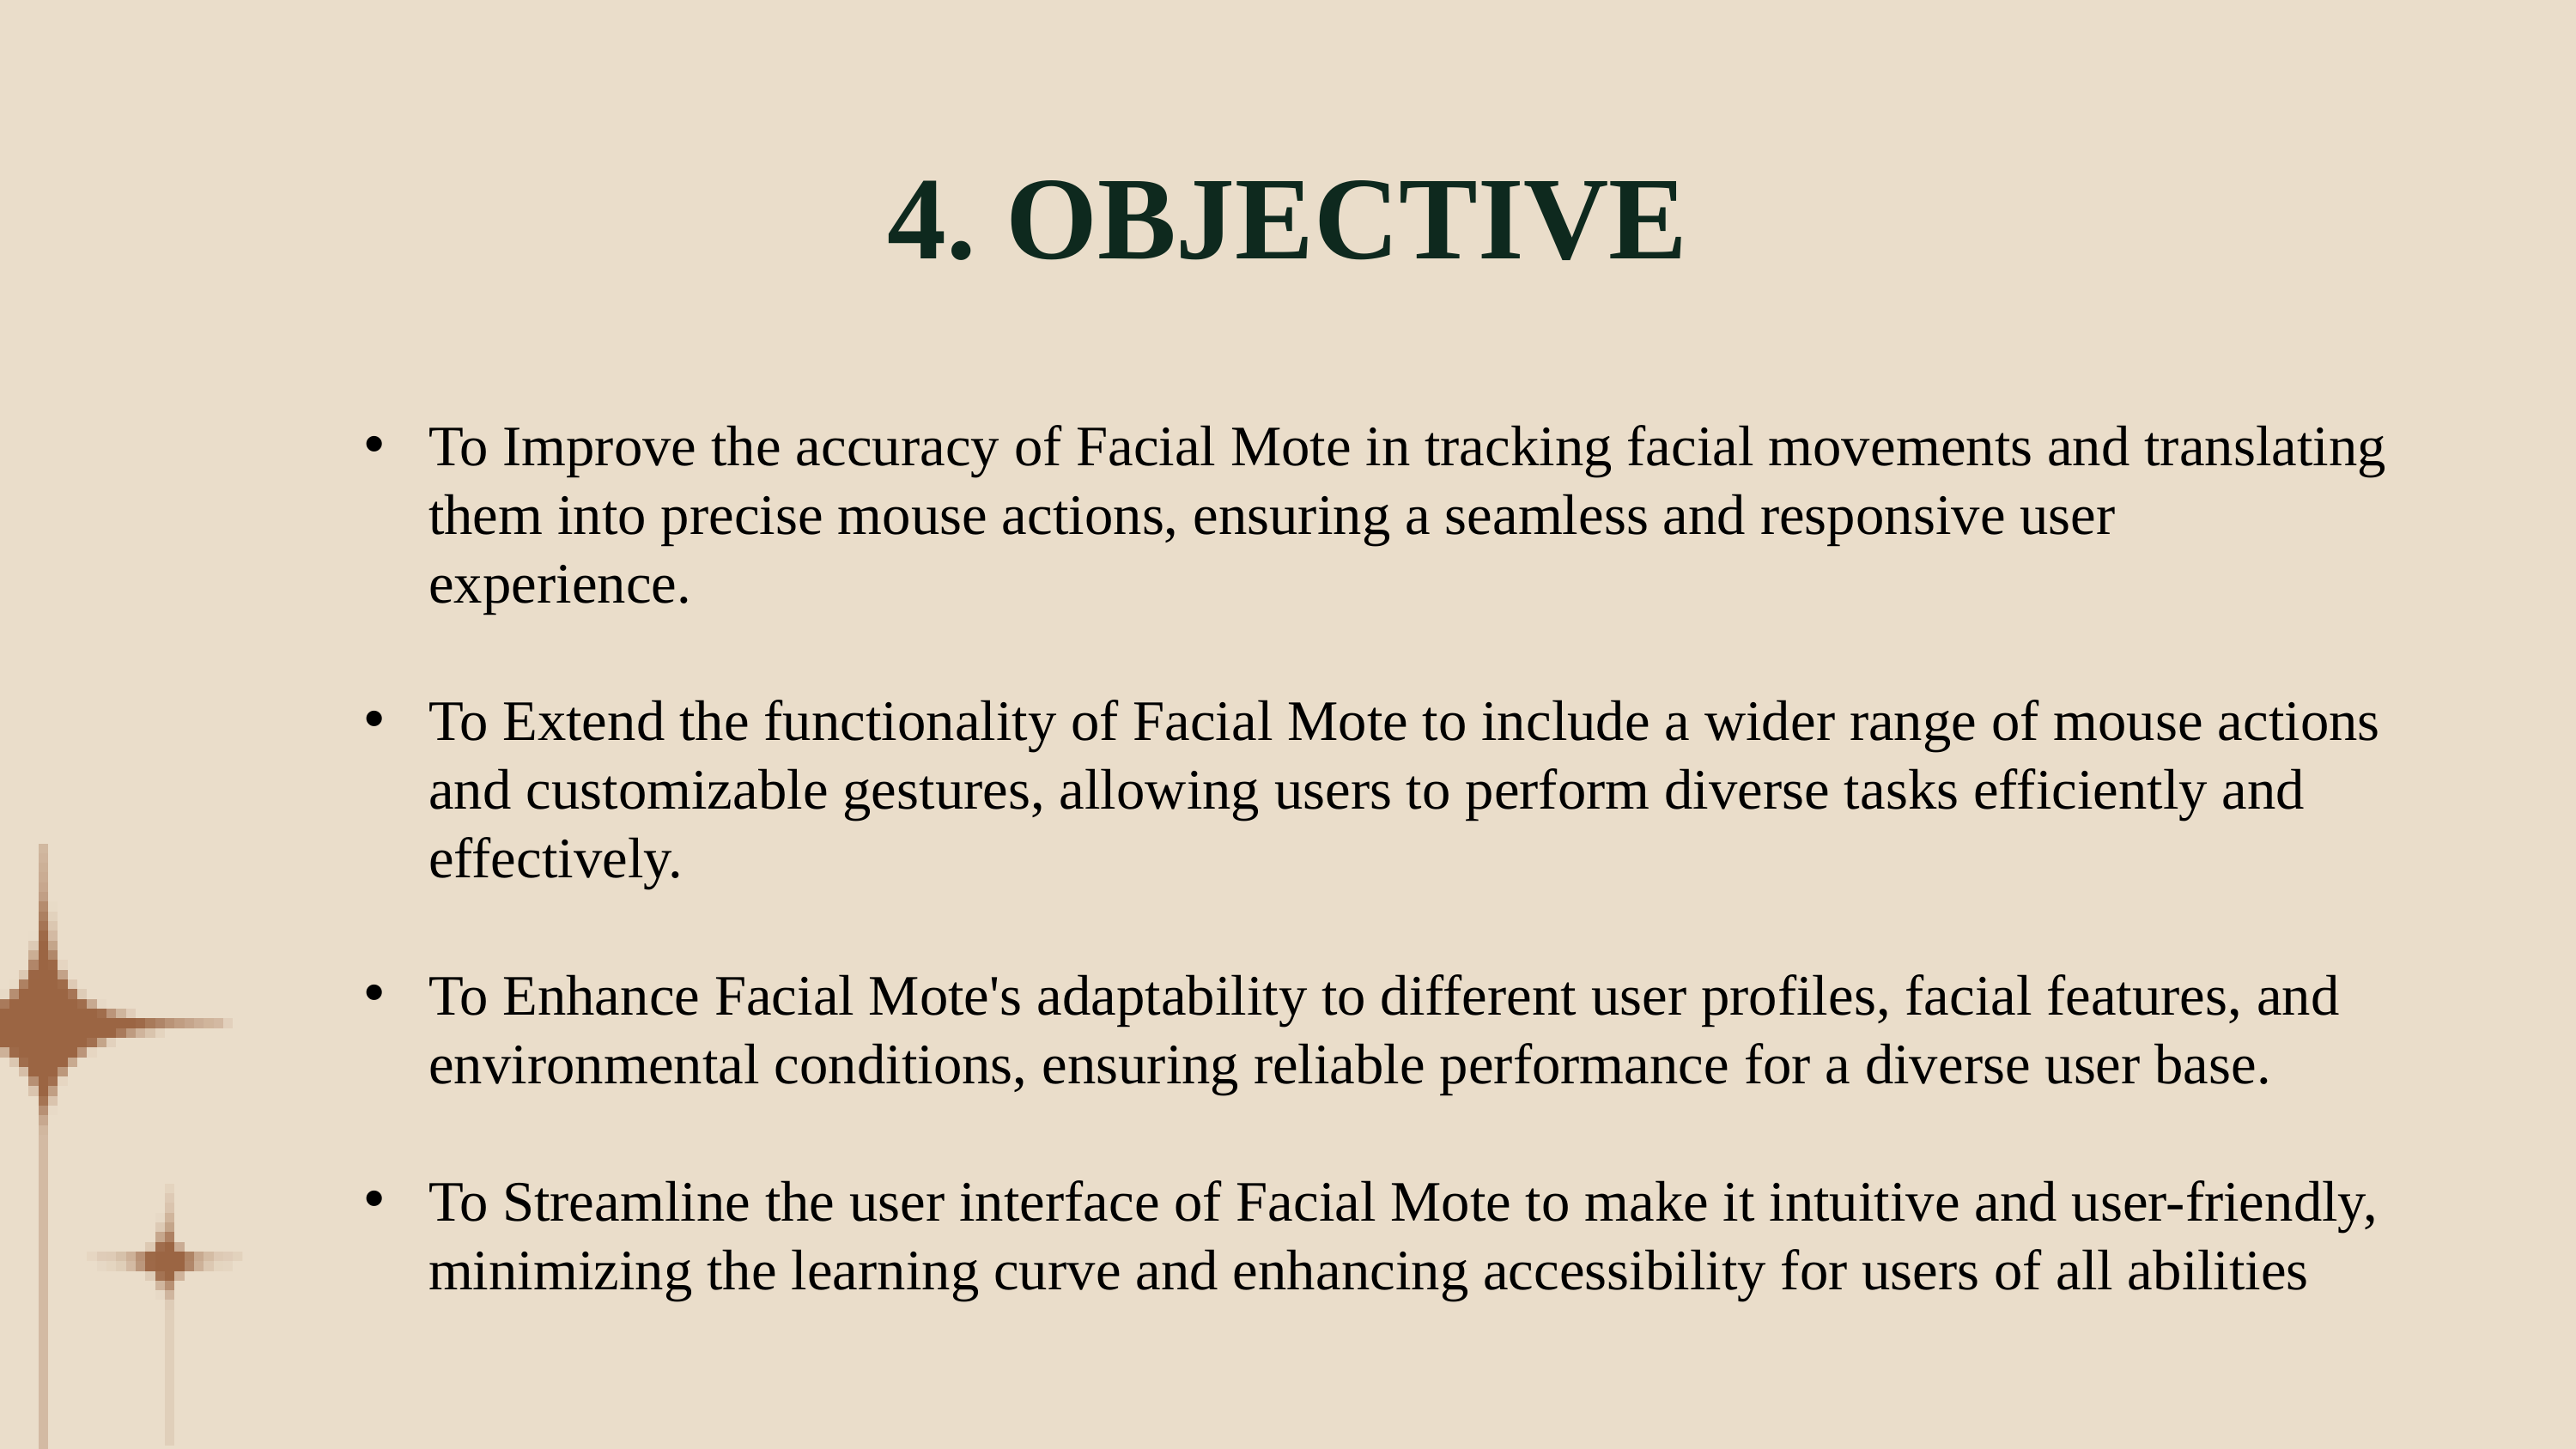

4. OBJECTIVE
To Improve the accuracy of Facial Mote in tracking facial movements and translating them into precise mouse actions, ensuring a seamless and responsive user experience.

To Extend the functionality of Facial Mote to include a wider range of mouse actions and customizable gestures, allowing users to perform diverse tasks efficiently and effectively.

To Enhance Facial Mote's adaptability to different user profiles, facial features, and environmental conditions, ensuring reliable performance for a diverse user base.

To Streamline the user interface of Facial Mote to make it intuitive and user-friendly, minimizing the learning curve and enhancing accessibility for users of all abilities